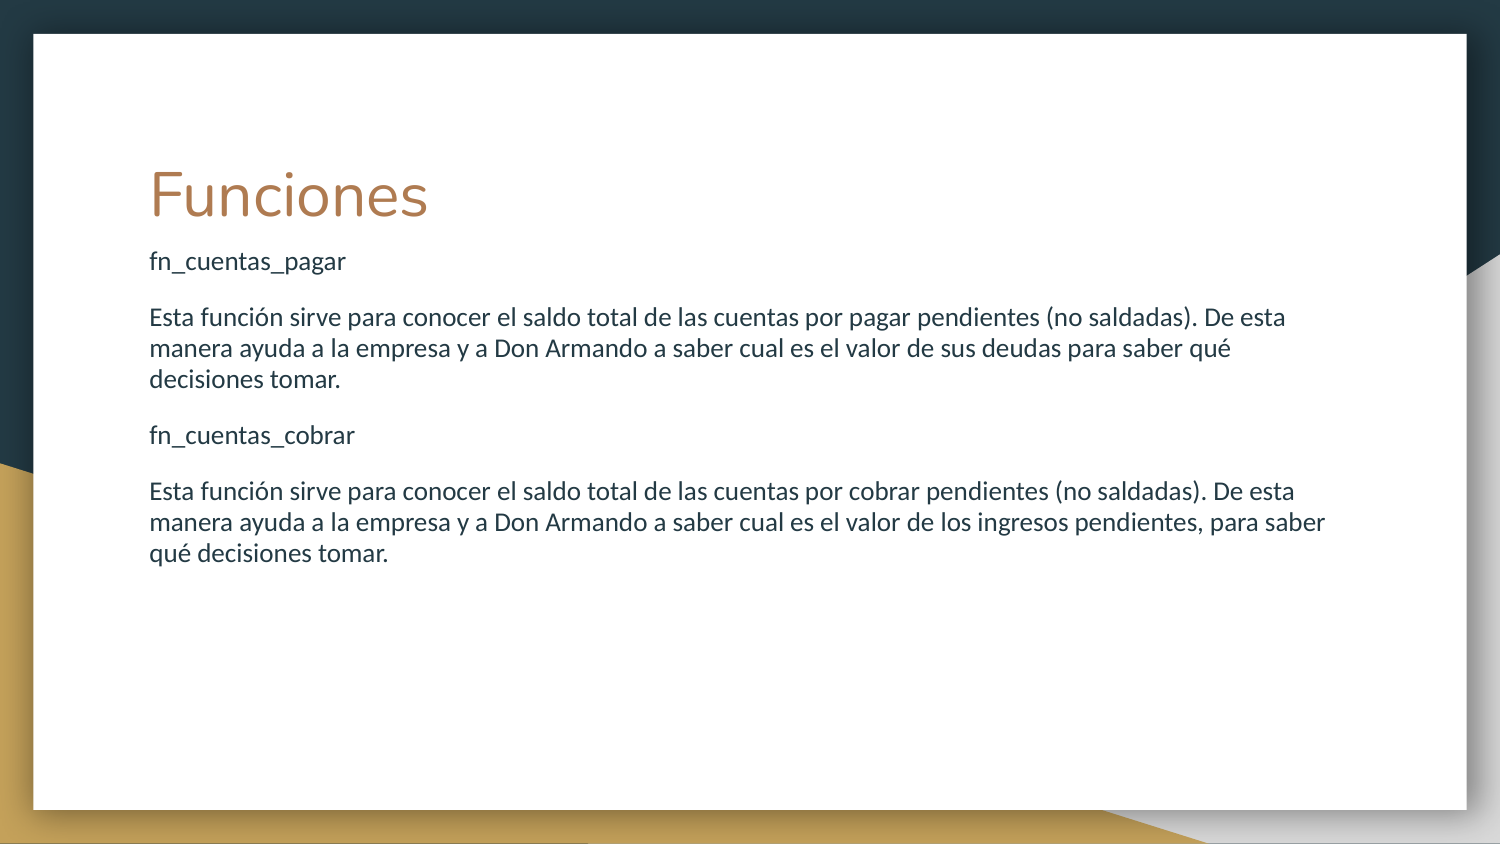

# Funciones
fn_cuentas_pagar
Esta función sirve para conocer el saldo total de las cuentas por pagar pendientes (no saldadas). De esta manera ayuda a la empresa y a Don Armando a saber cual es el valor de sus deudas para saber qué decisiones tomar.
fn_cuentas_cobrar
Esta función sirve para conocer el saldo total de las cuentas por cobrar pendientes (no saldadas). De esta manera ayuda a la empresa y a Don Armando a saber cual es el valor de los ingresos pendientes, para saber qué decisiones tomar.